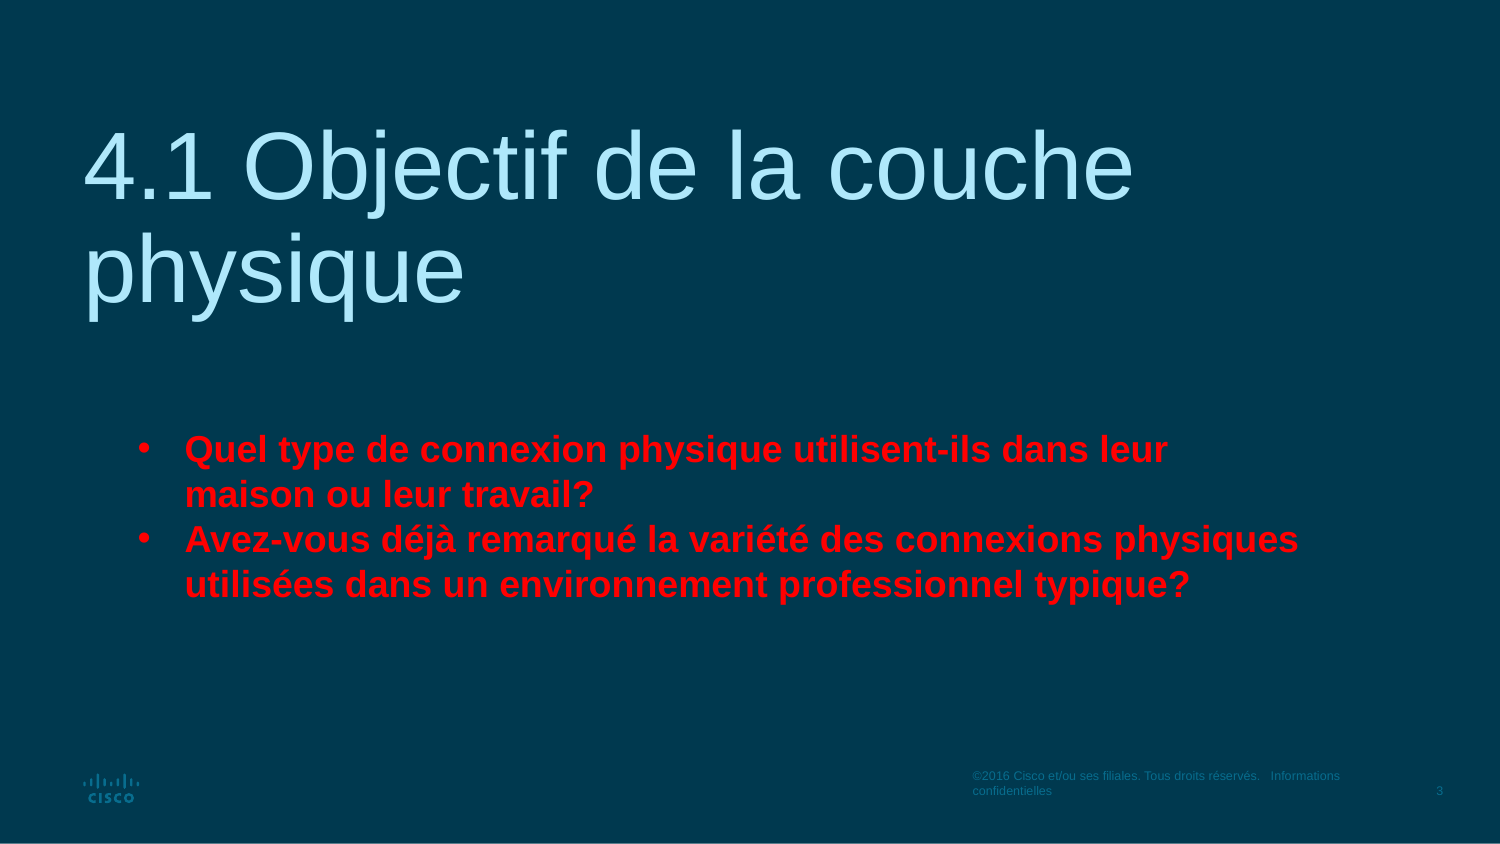

# 4.1 Objectif de la couche physique
Quel type de connexion physique utilisent-ils dans leur maison ou leur travail?
Avez-vous déjà remarqué la variété des connexions physiques utilisées dans un environnement professionnel typique?